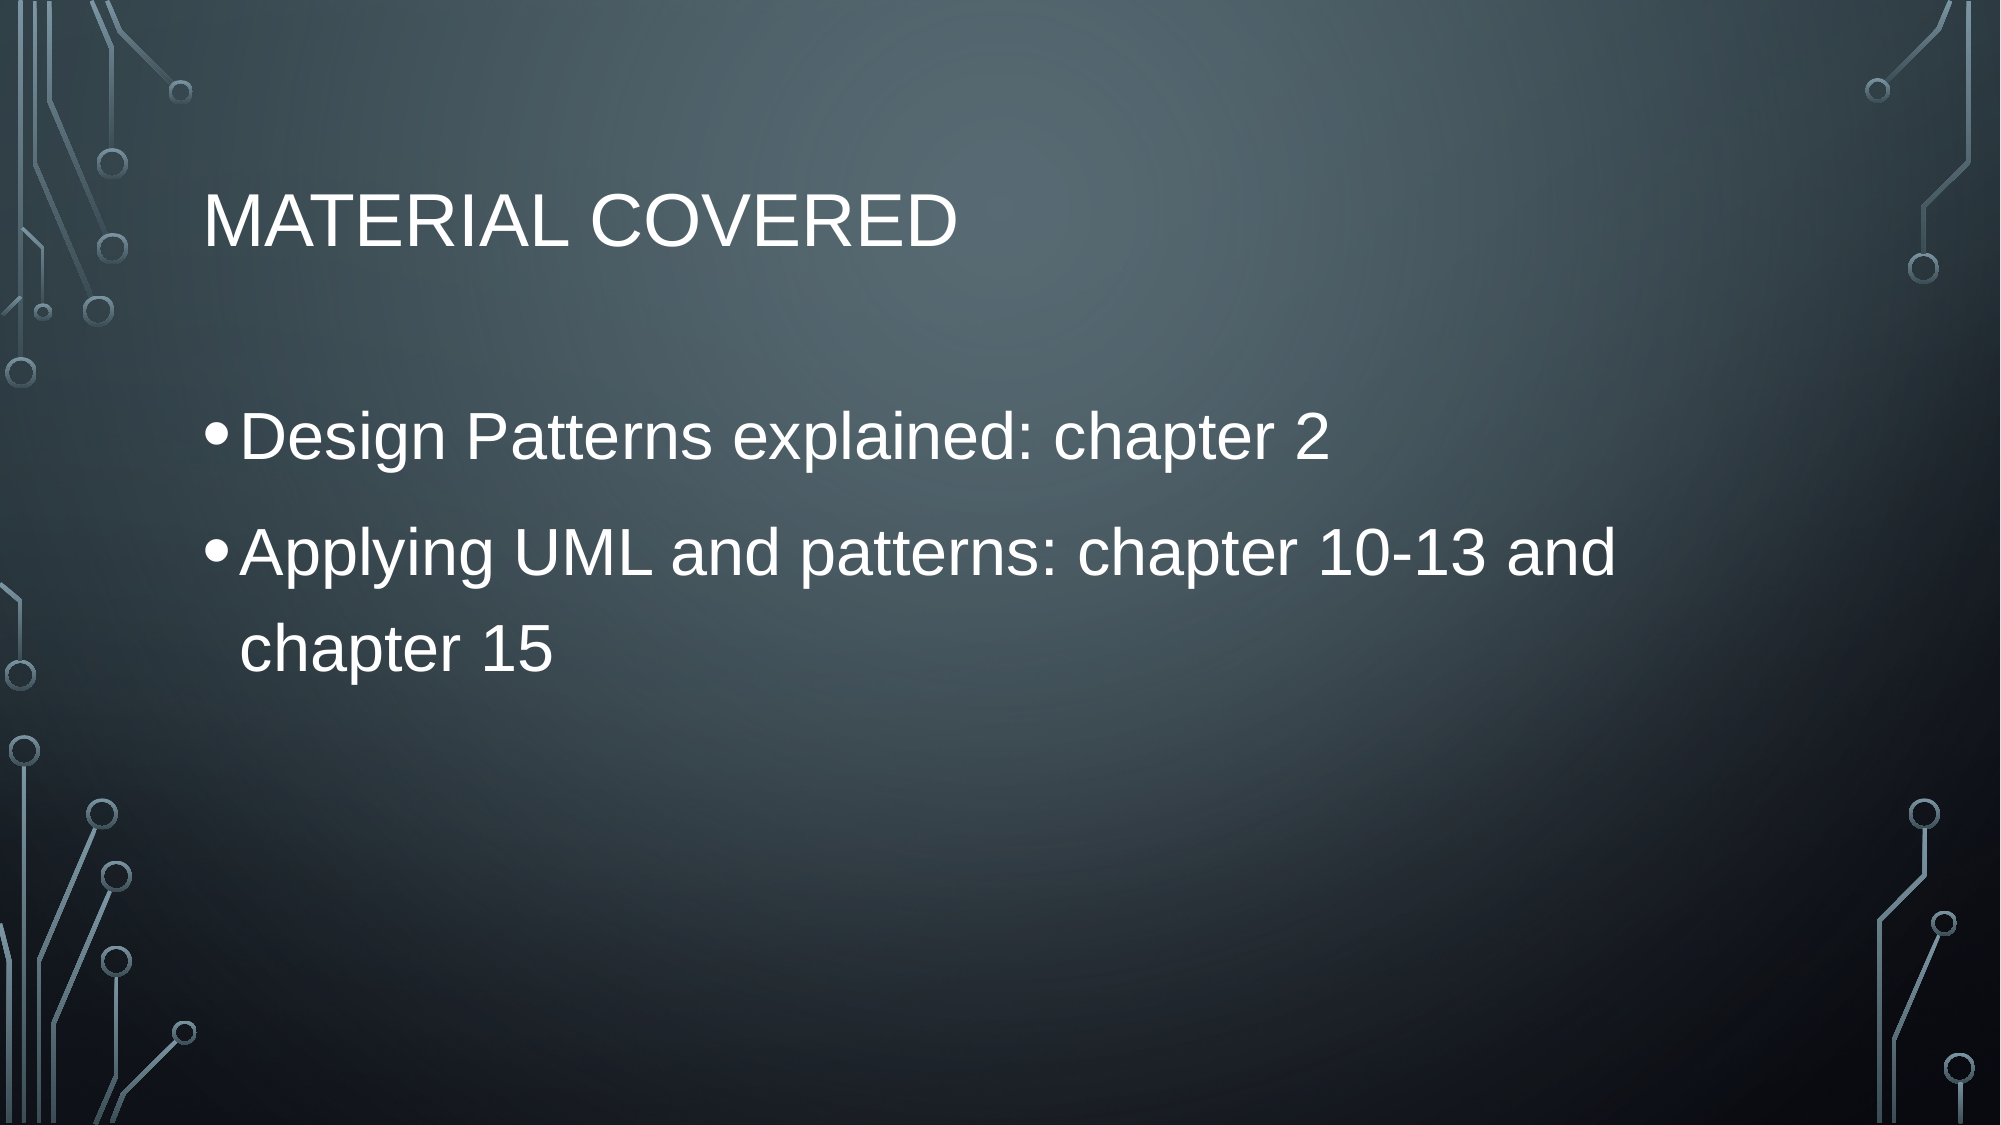

# Material covered
Design Patterns explained: chapter 2
Applying UML and patterns: chapter 10-13 and chapter 15